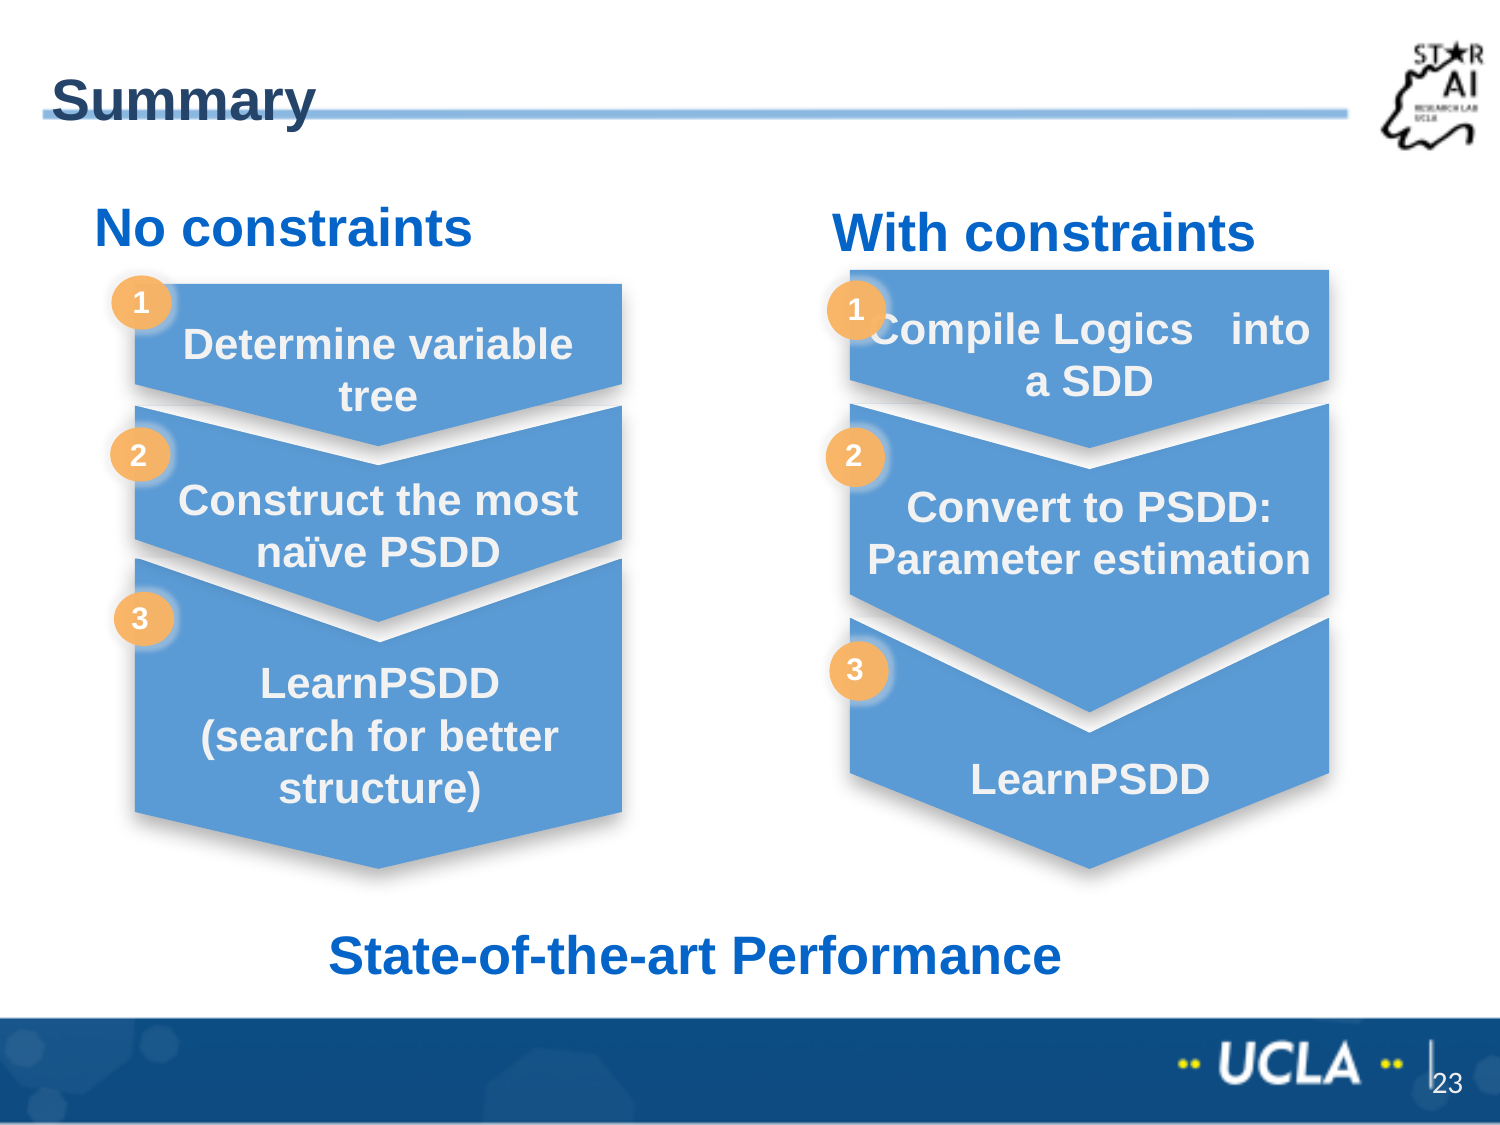

# Summary
No constraints
With constraints

1
Compile Logics   into a SDD

2
Convert to PSDD:
Parameter estimation

3
LearnPSDD

1

Determine variable
tree

2
Construct the most naïve PSDD

3

LearnPSDD
(search for better structure)
State-of-the-art Performance
23